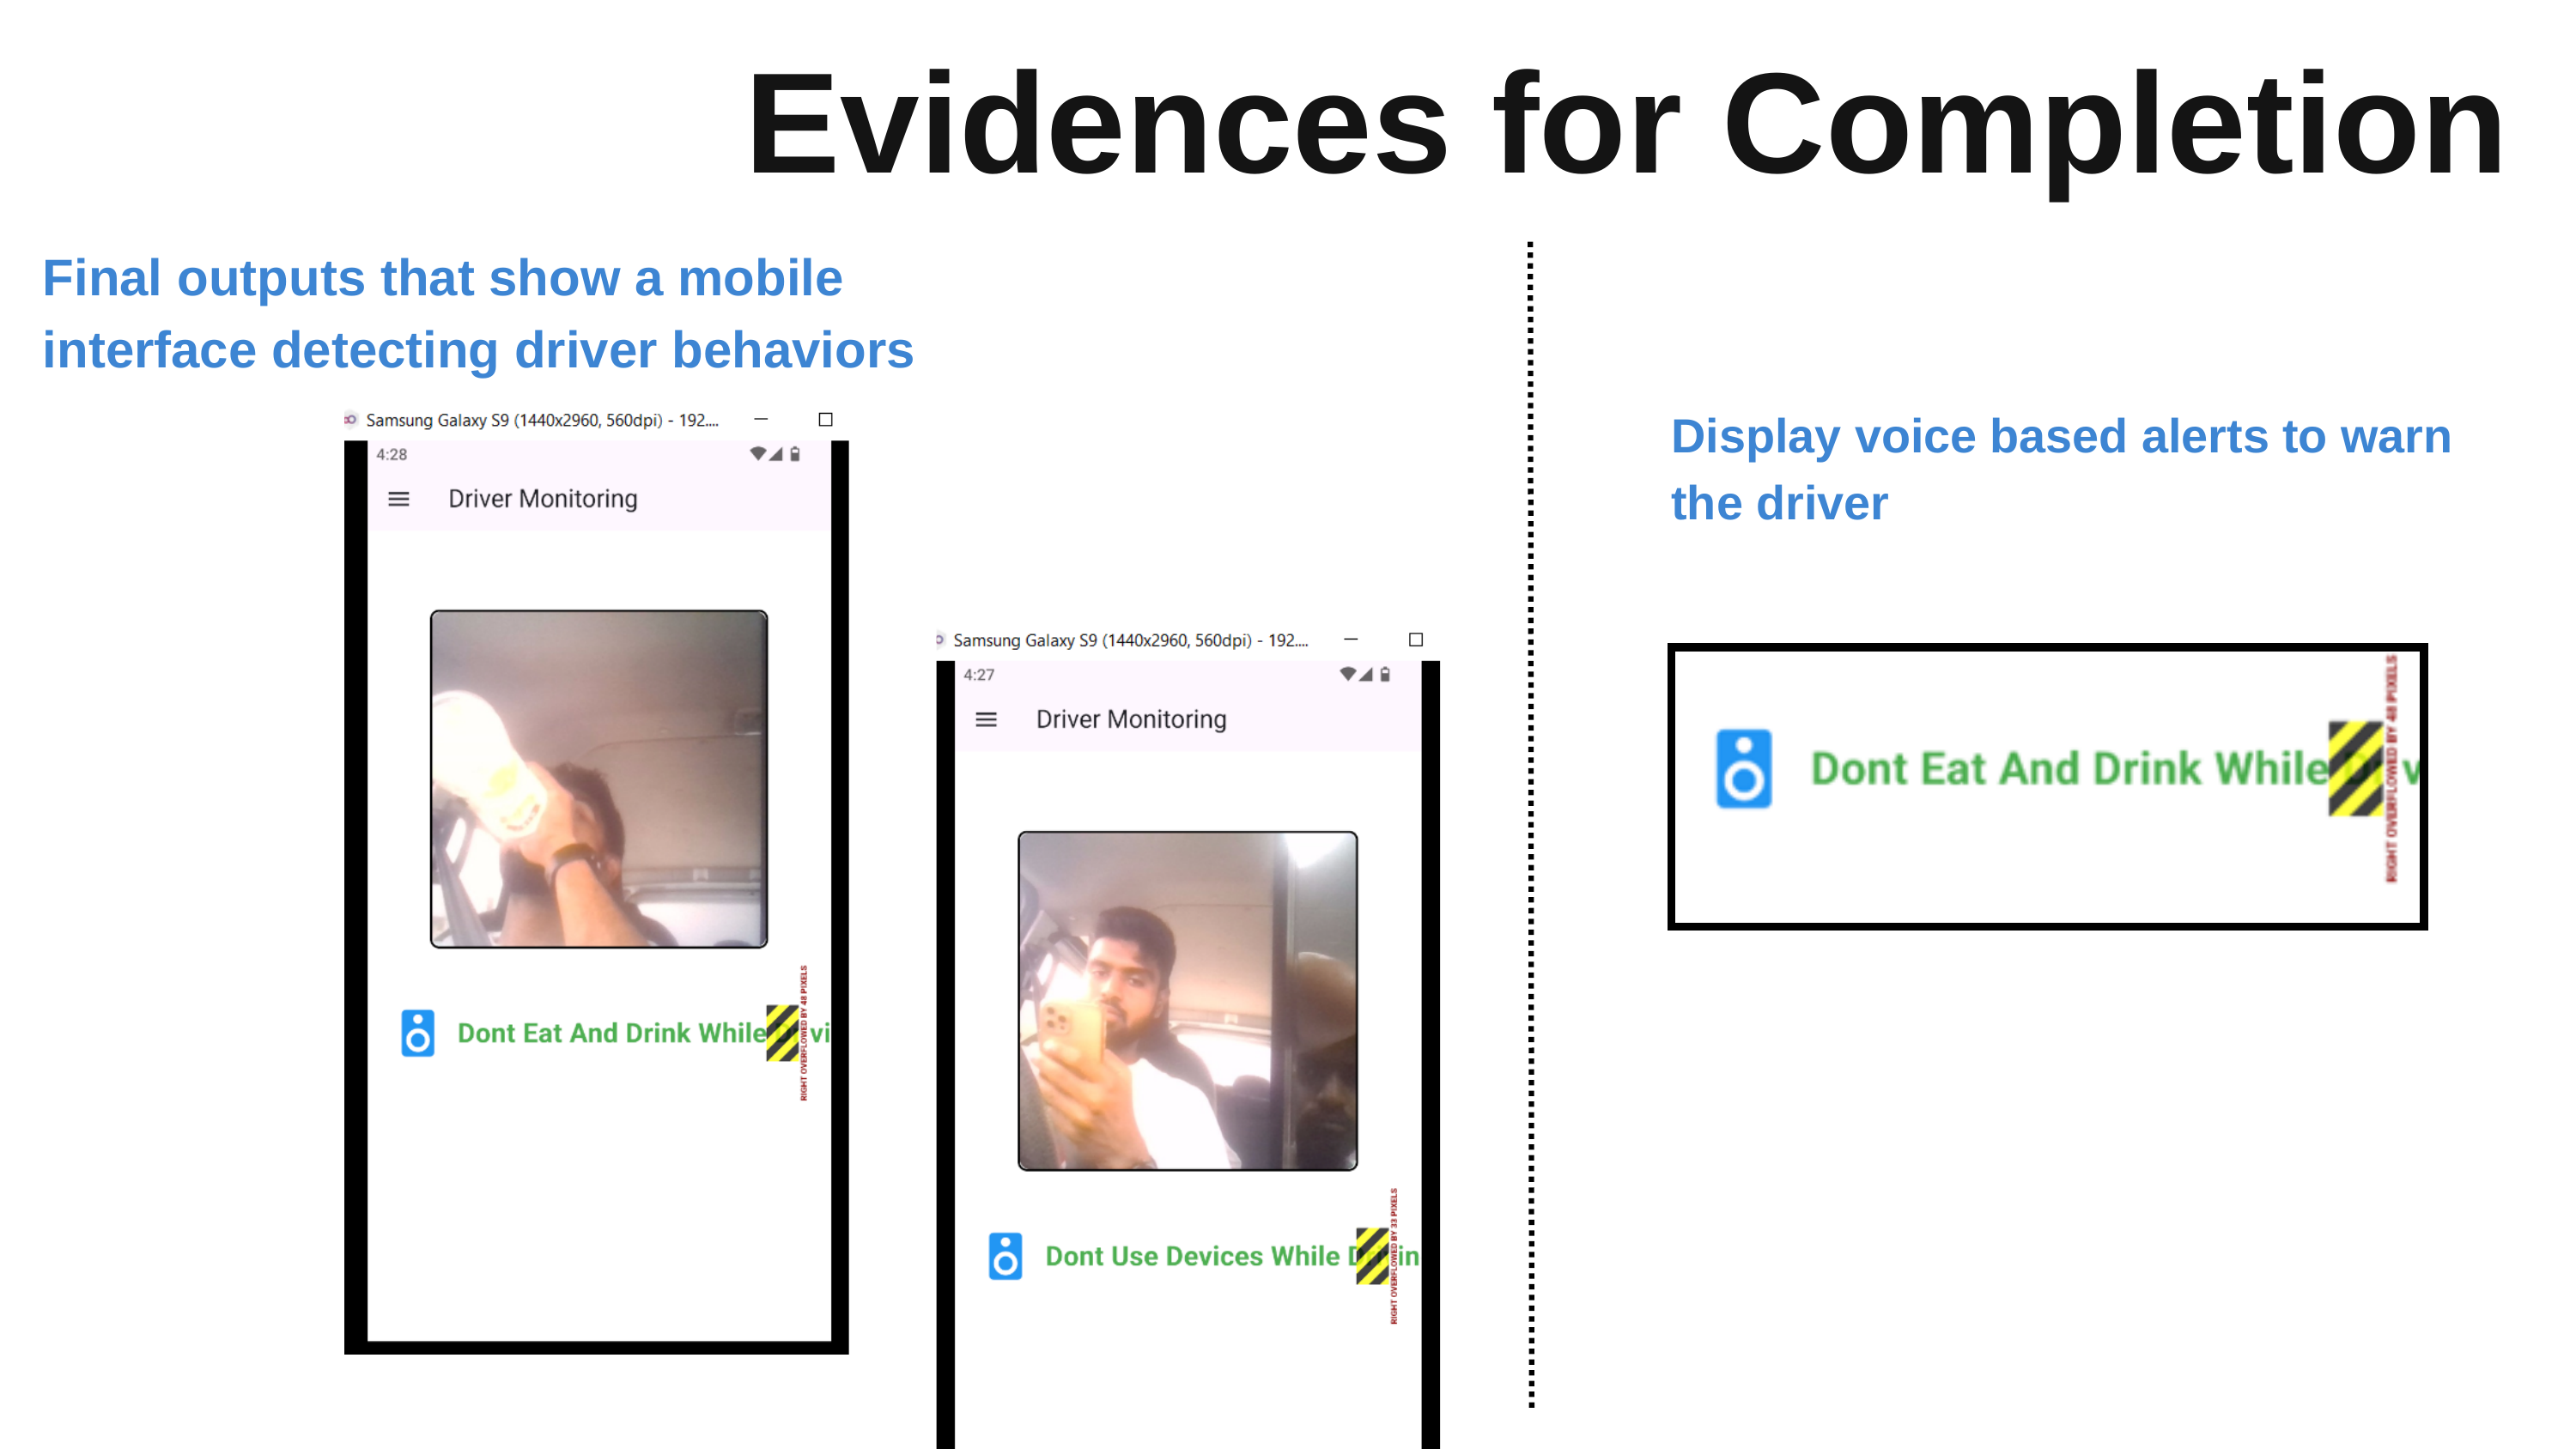

Evidences for Completion
Final outputs that show a mobile interface detecting driver behaviors

Display voice based alerts to warn the driver